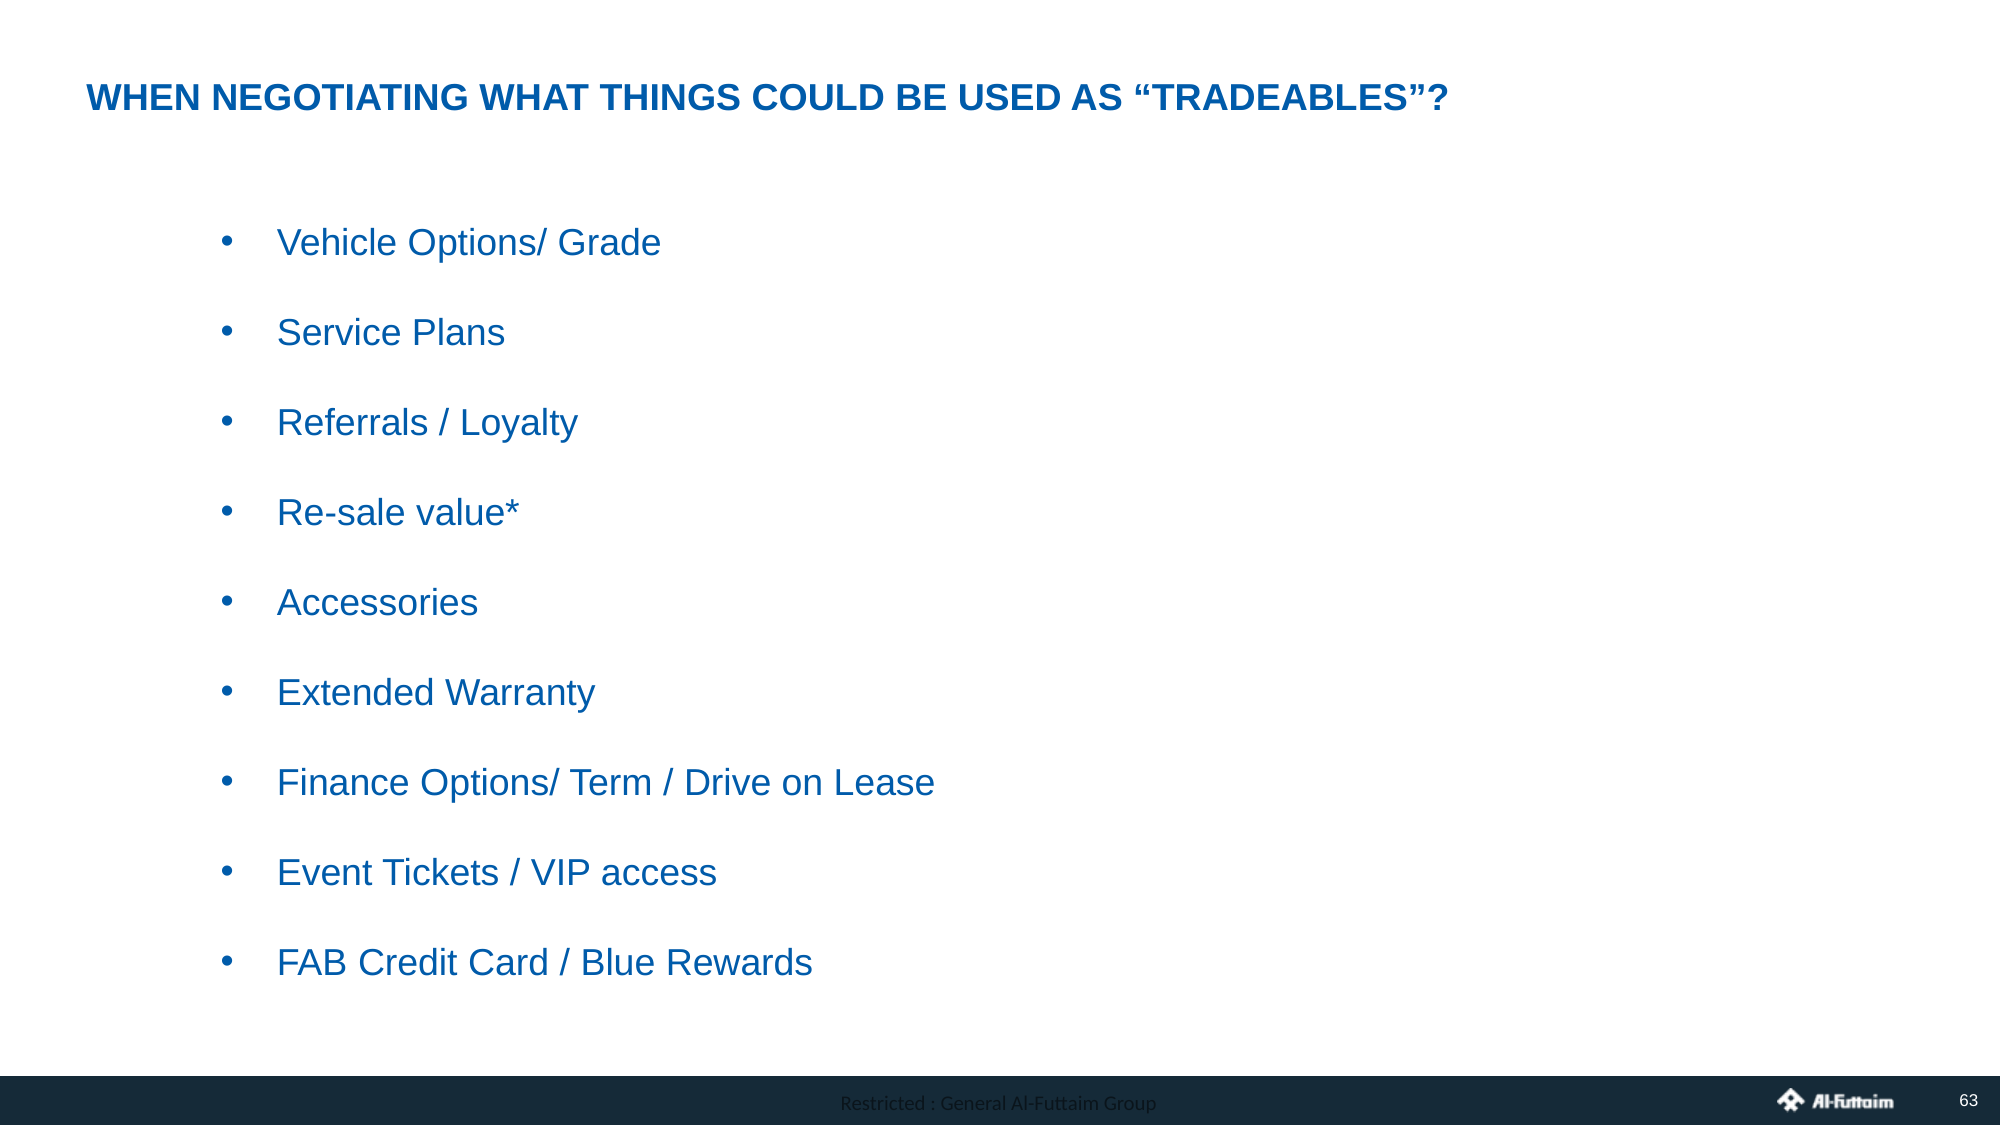

WHEN NEGOTIATING WHAT THINGS COULD BE USED AS “TRADEABLES”?
Vehicle Options/ Grade
Service Plans
Referrals / Loyalty
Re-sale value*
Accessories
Extended Warranty
Finance Options/ Term / Drive on Lease
Event Tickets / VIP access
FAB Credit Card / Blue Rewards